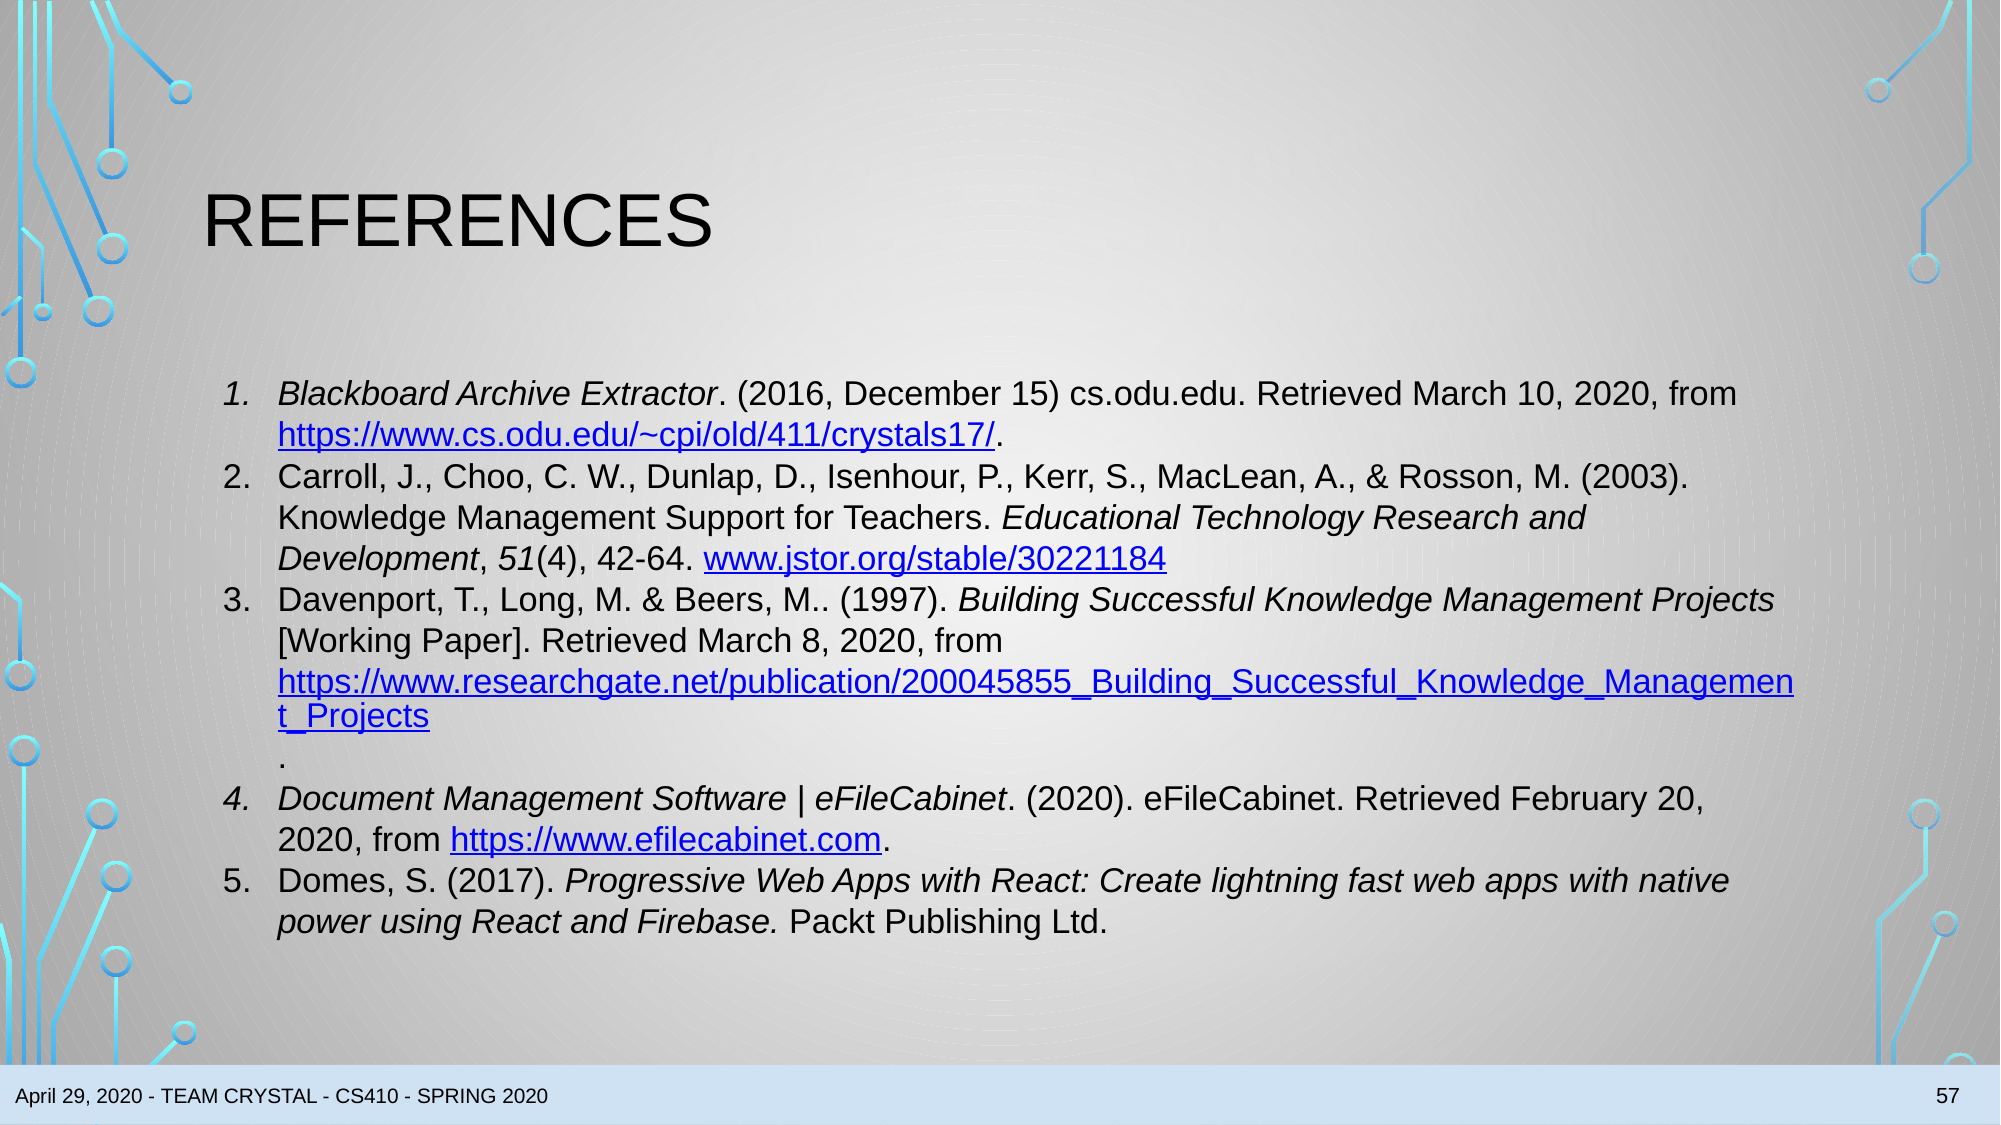

REFERENCES
Blackboard Archive Extractor. (2016, December 15) cs.odu.edu. Retrieved March 10, 2020, from https://www.cs.odu.edu/~cpi/old/411/crystals17/.
Carroll, J., Choo, C. W., Dunlap, D., Isenhour, P., Kerr, S., MacLean, A., & Rosson, M. (2003). Knowledge Management Support for Teachers. Educational Technology Research and Development, 51(4), 42-64. www.jstor.org/stable/30221184
Davenport, T., Long, M. & Beers, M.. (1997). Building Successful Knowledge Management Projects [Working Paper]. Retrieved March 8, 2020, from https://www.researchgate.net/publication/200045855_Building_Successful_Knowledge_Management_Projects.
Document Management Software | eFileCabinet. (2020). eFileCabinet. Retrieved February 20, 2020, from https://www.efilecabinet.com.
Domes, S. (2017). Progressive Web Apps with React: Create lightning fast web apps with native power using React and Firebase. Packt Publishing Ltd.
57